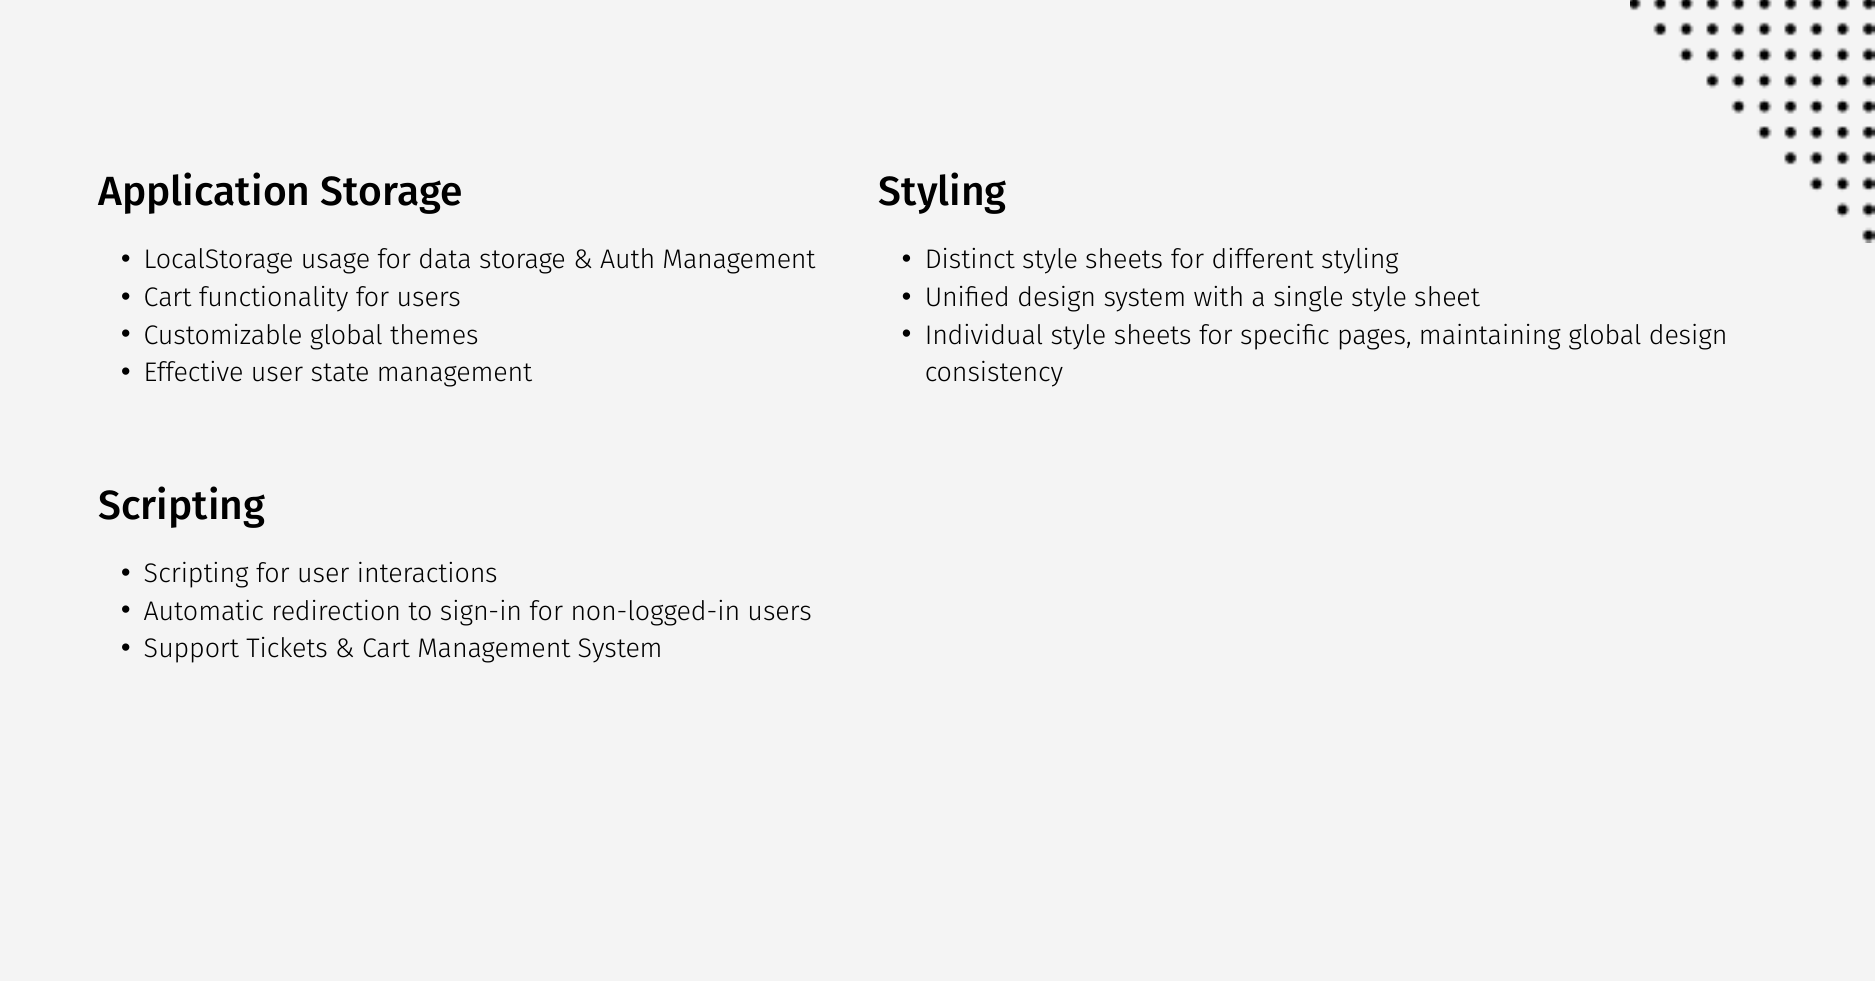

Application Storage
LocalStorage usage for data storage & Auth Management
Cart functionality for users
Customizable global themes
Effective user state management
Styling
Distinct style sheets for different styling
Unified design system with a single style sheet
Individual style sheets for specific pages, maintaining global design consistency
Scripting
Scripting for user interactions
Automatic redirection to sign-in for non-logged-in users
Support Tickets & Cart Management System